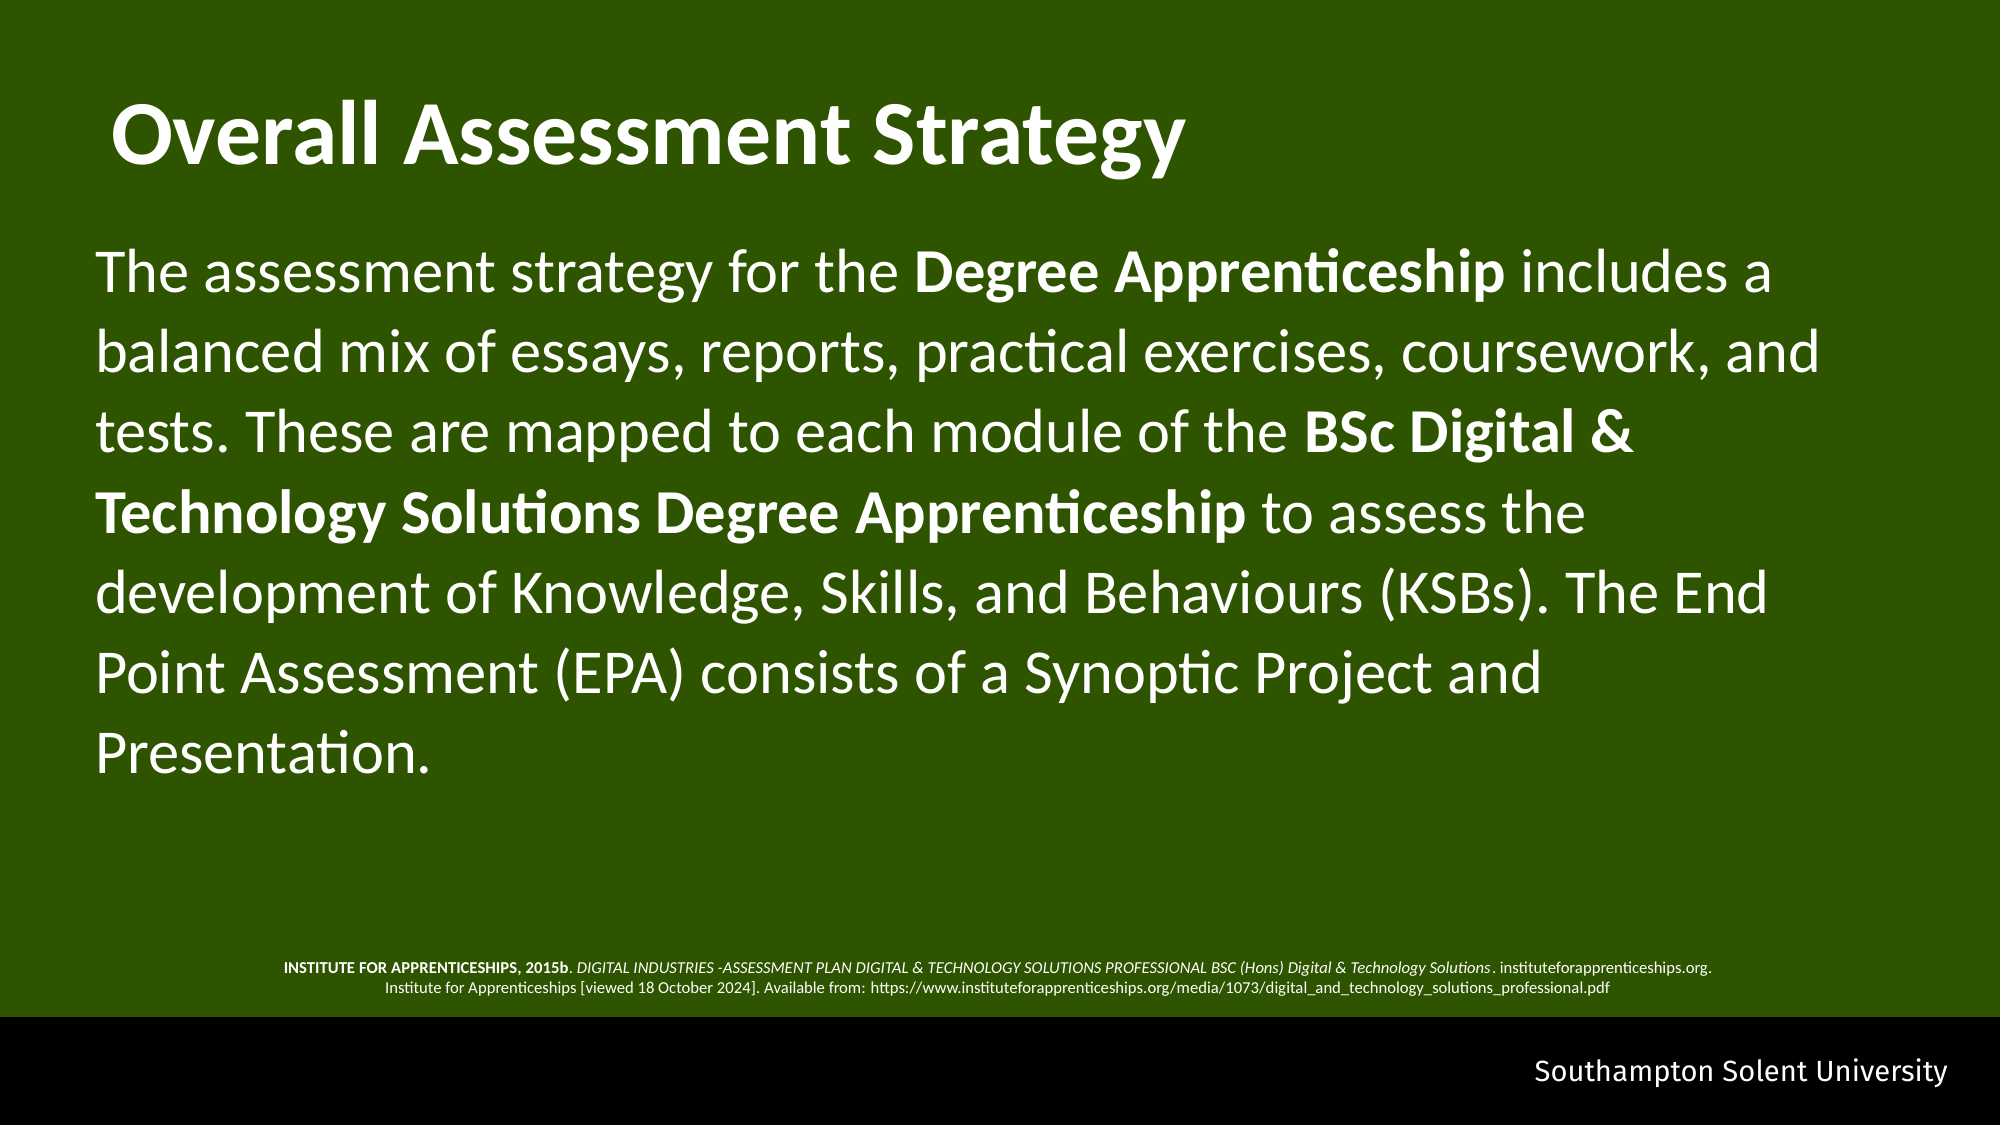

Overall Assessment Strategy
The assessment strategy for the Degree Apprenticeship includes a balanced mix of essays, reports, practical exercises, coursework, and tests. These are mapped to each module of the BSc Digital & Technology Solutions Degree Apprenticeship to assess the development of Knowledge, Skills, and Behaviours (KSBs). The End Point Assessment (EPA) consists of a Synoptic Project and Presentation.
INSTITUTE FOR APPRENTICESHIPS, 2015b. DIGITAL INDUSTRIES -ASSESSMENT PLAN DIGITAL & TECHNOLOGY SOLUTIONS PROFESSIONAL BSC (Hons) Digital & Technology Solutions. instituteforapprenticeships.org.
Institute for Apprenticeships [viewed 18 October 2024]. Available from: https://www.instituteforapprenticeships.org/media/1073/digital_and_technology_solutions_professional.pdf